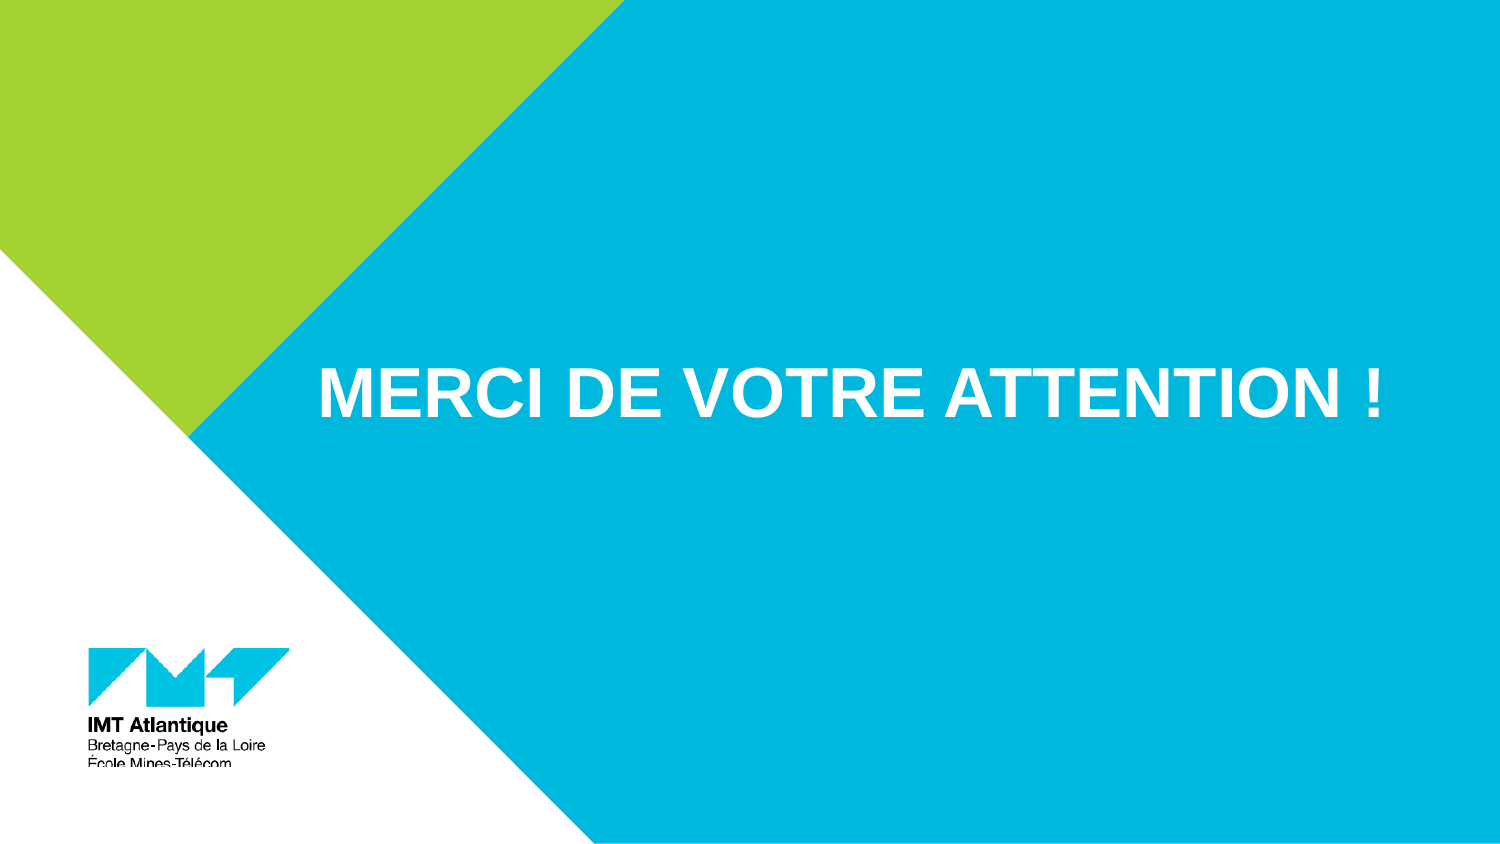

Merci de votre attention !
26/11/2024
51
Soutenance SFE - Antoine PERRIN--DELORT